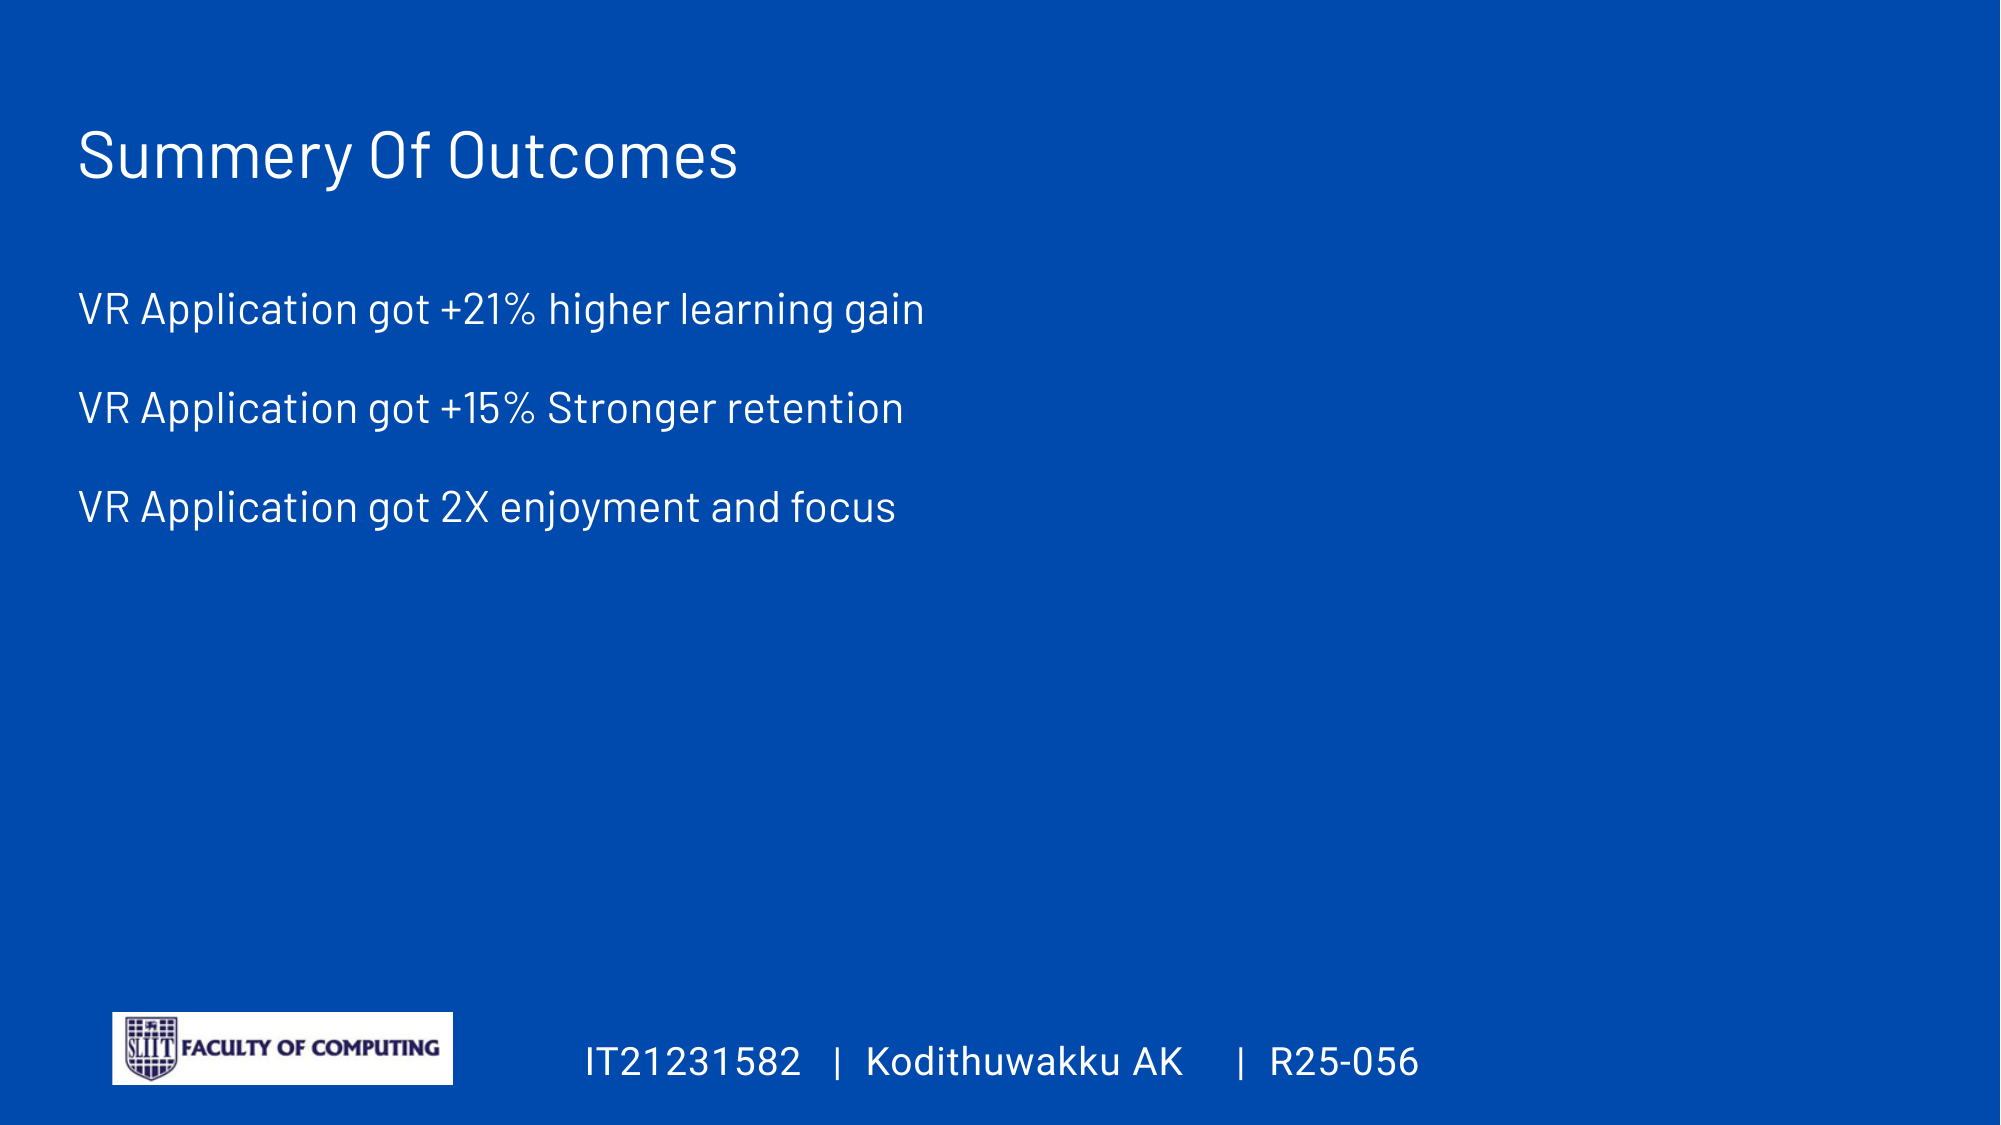

Summery Of Outcomes
VR Application got +21% higher learning gain
VR Application got +15% Stronger retention

VR Application got 2X enjoyment and focus

Kodithuwakku AK
R25-056
IT21231582
|
|